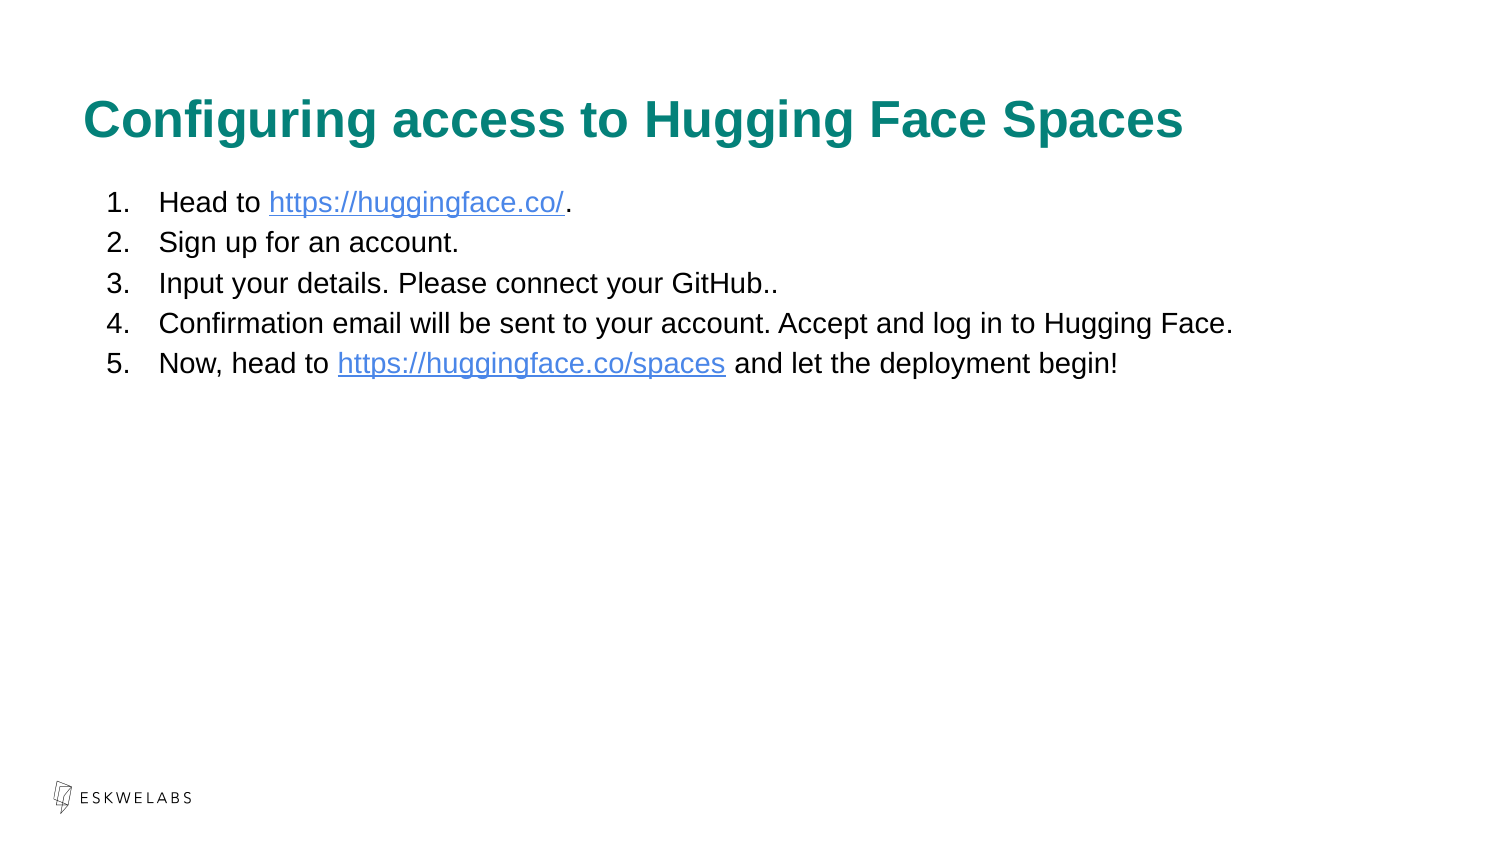

Configuring access to Hugging Face Spaces
Head to https://huggingface.co/.
Sign up for an account.
Input your details. Please connect your GitHub..
Confirmation email will be sent to your account. Accept and log in to Hugging Face.
Now, head to https://huggingface.co/spaces and let the deployment begin!